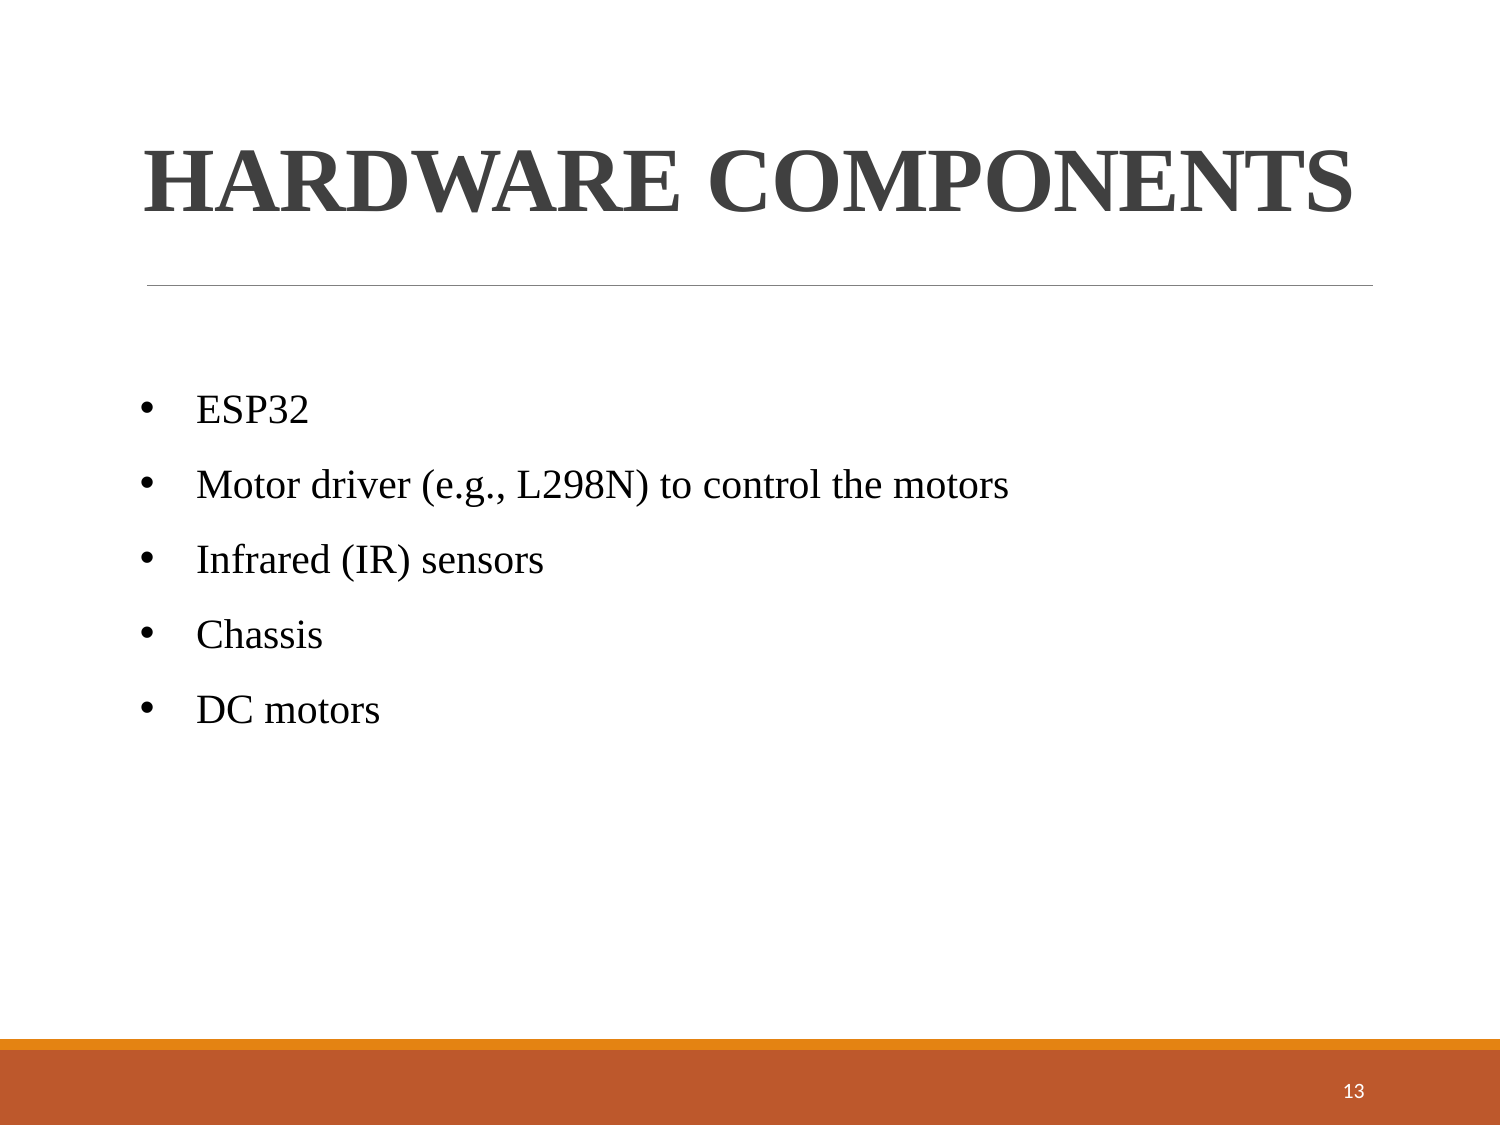

# HARDWARE COMPONENTS
ESP32
Motor driver (e.g., L298N) to control the motors
Infrared (IR) sensors
Chassis
DC motors
13